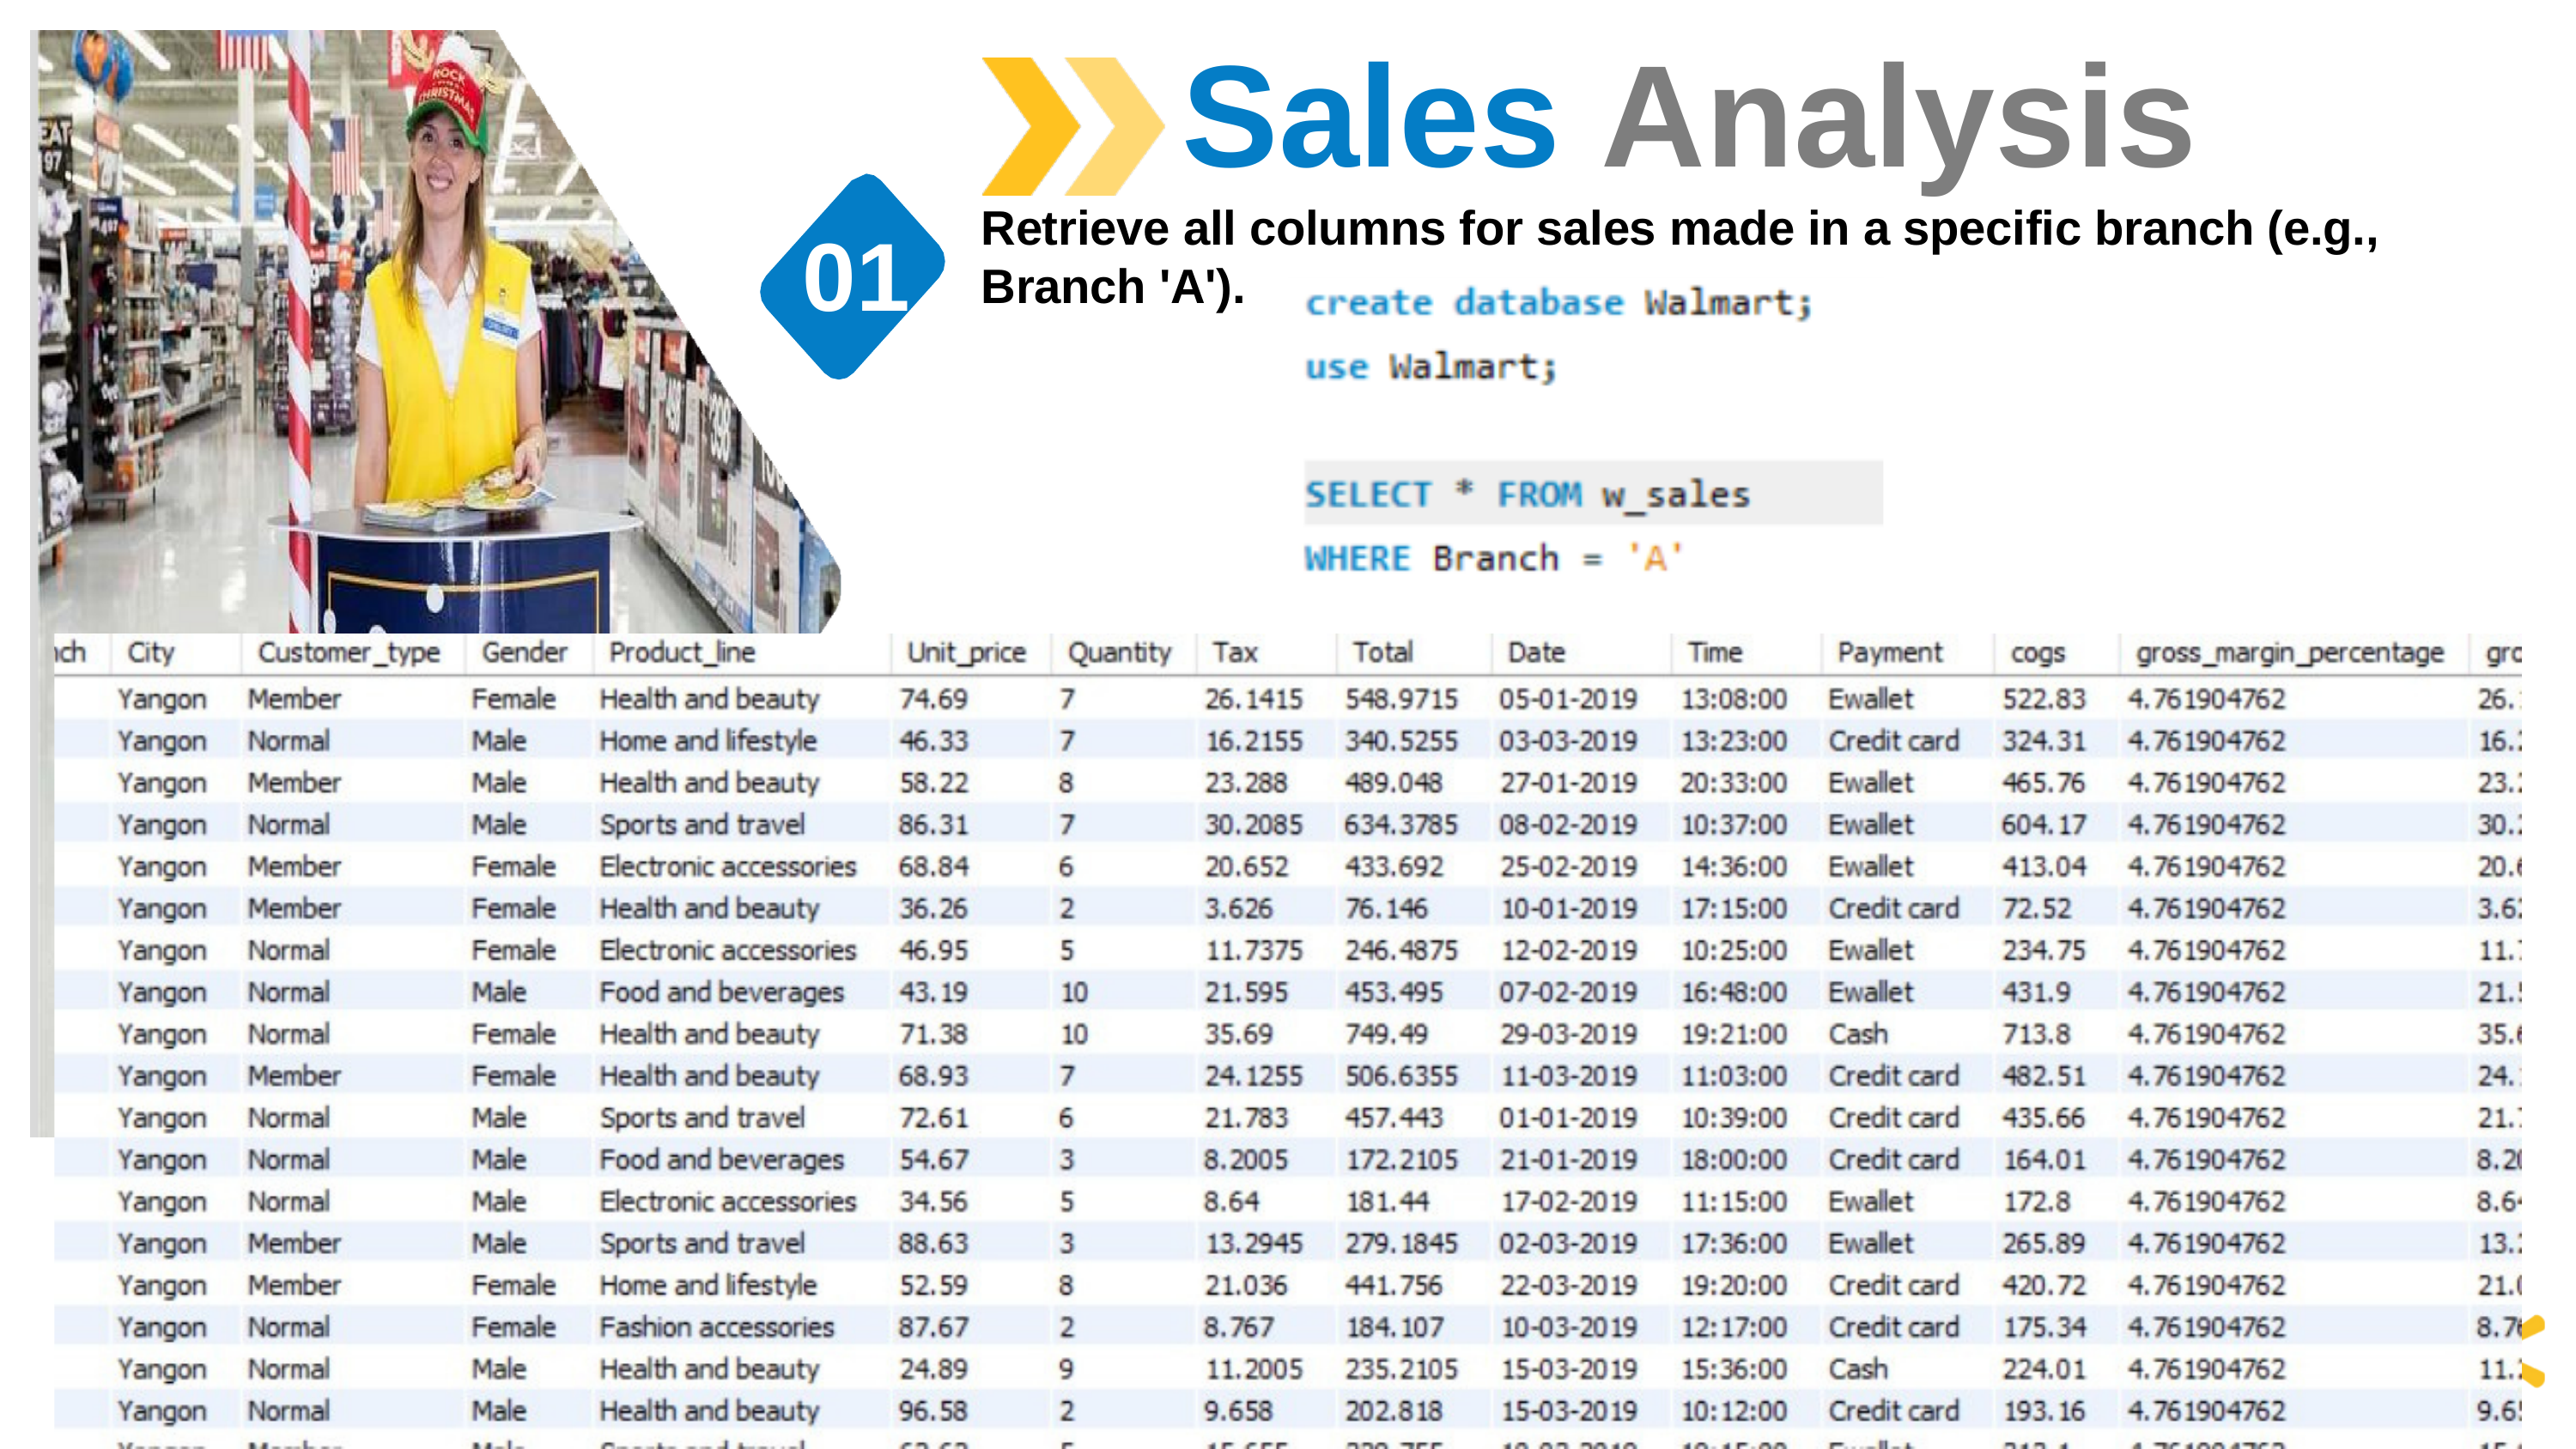

Sales Analysis
Retrieve all columns for sales made in a specific branch (e.g.,  Branch 'A').

01